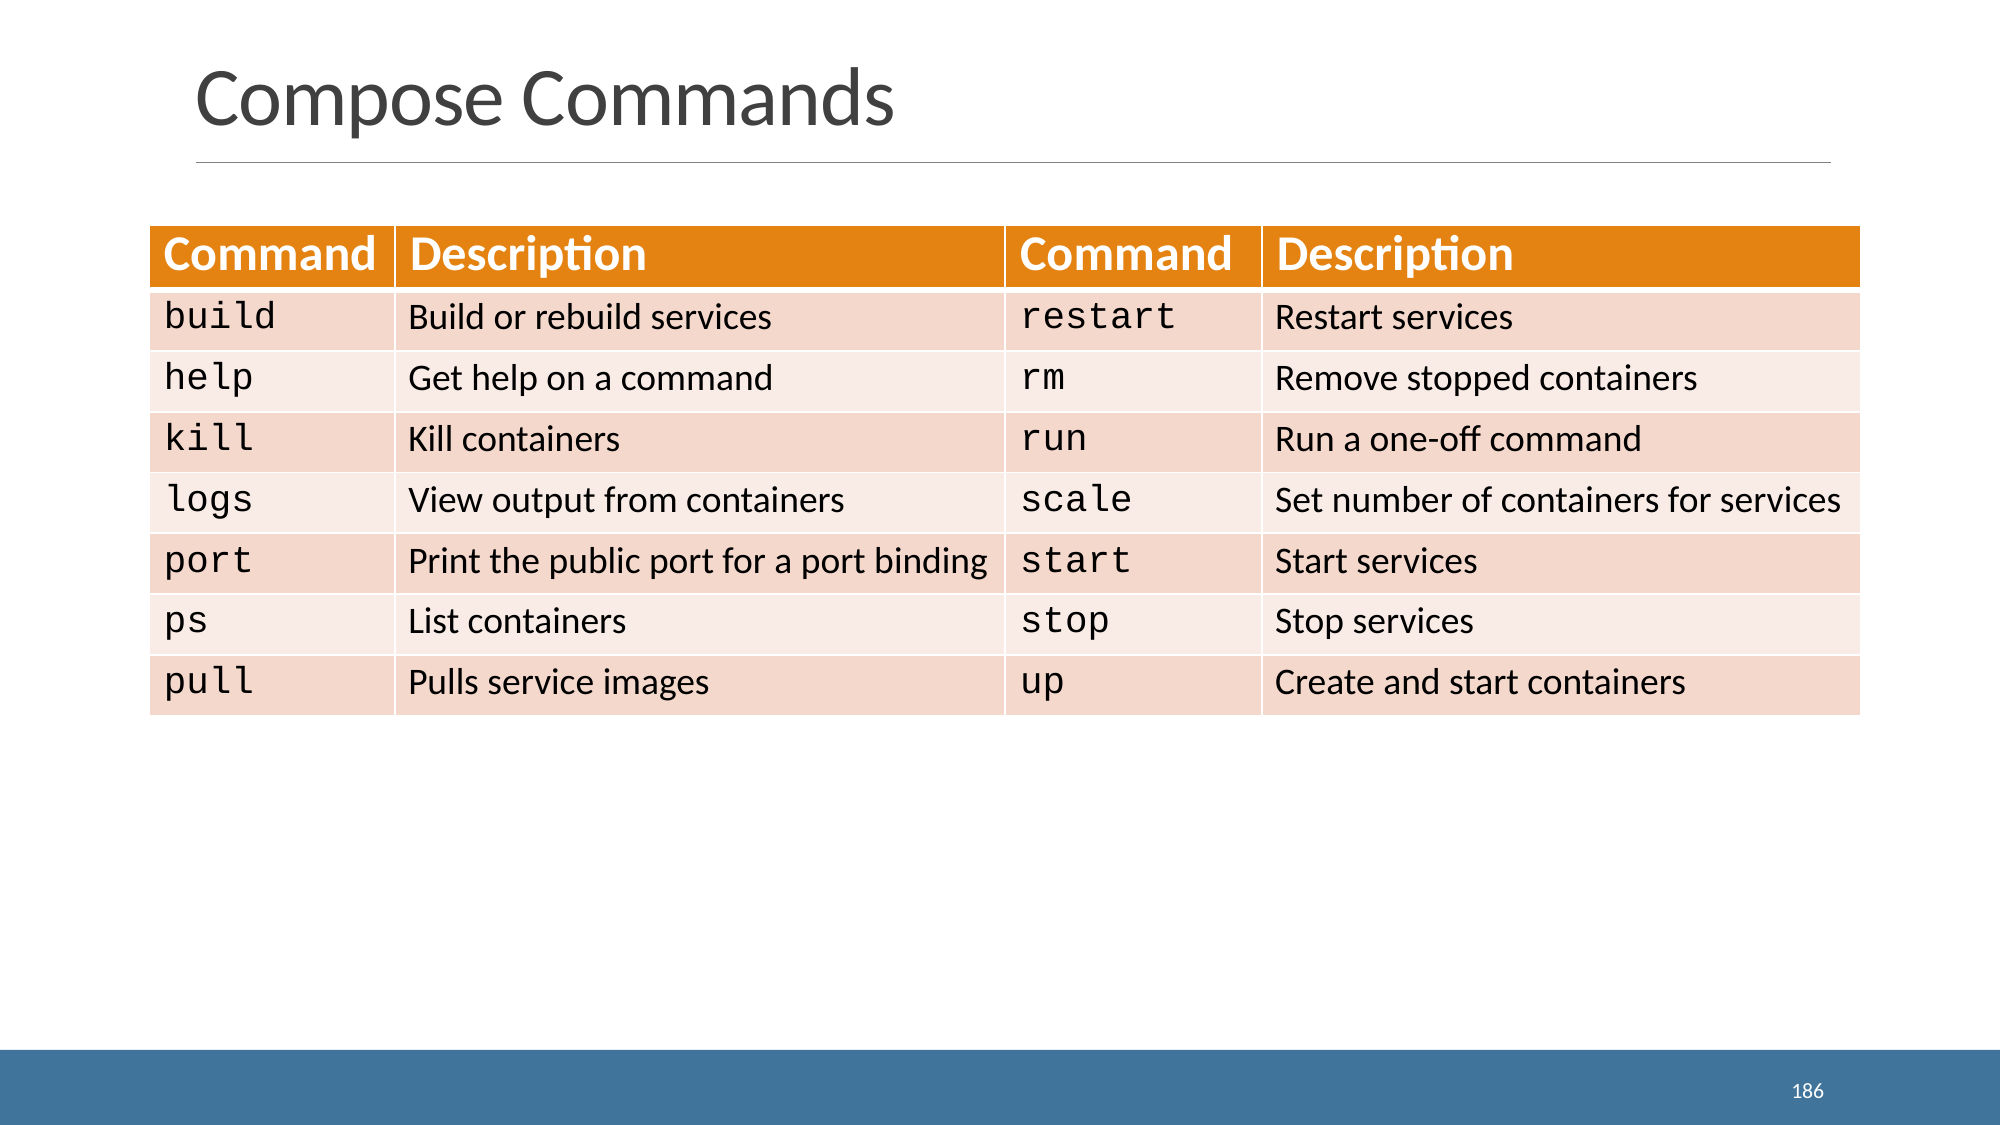

# Compose Commands
| Command | Description | Command | Description |
| --- | --- | --- | --- |
| build | Build or rebuild services | restart | Restart services |
| help | Get help on a command | rm | Remove stopped containers |
| kill | Kill containers | run | Run a one-off command |
| logs | View output from containers | scale | Set number of containers for services |
| port | Print the public port for a port binding | start | Start services |
| ps | List containers | stop | Stop services |
| pull | Pulls service images | up | Create and start containers |

186